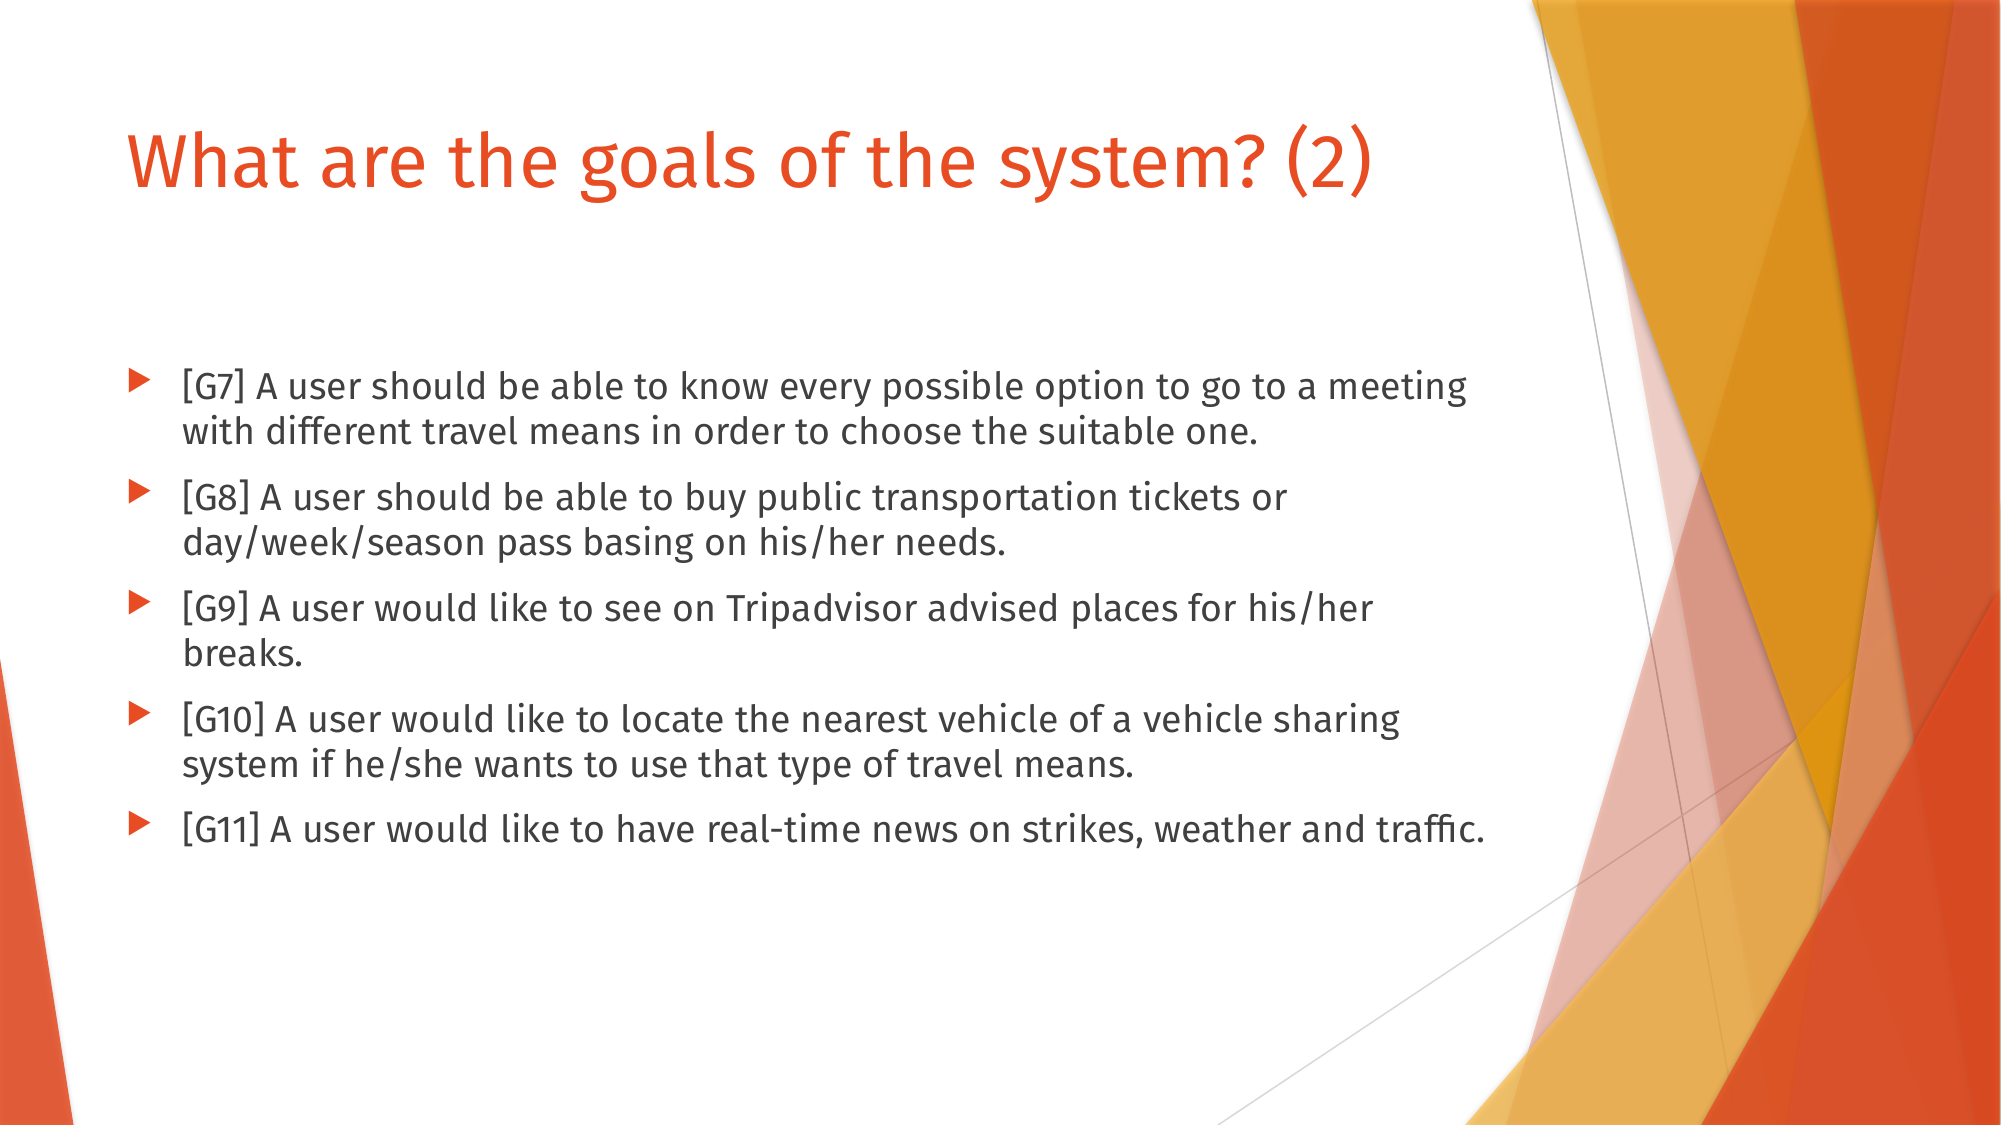

# What are the goals of the system? (2)
[G7] A user should be able to know every possible option to go to a meeting with different travel means in order to choose the suitable one.
[G8] A user should be able to buy public transportation tickets or day/week/season pass basing on his/her needs.
[G9] A user would like to see on Tripadvisor advised places for his/her breaks.
[G10] A user would like to locate the nearest vehicle of a vehicle sharing system if he/she wants to use that type of travel means.
[G11] A user would like to have real-time news on strikes, weather and traffic.